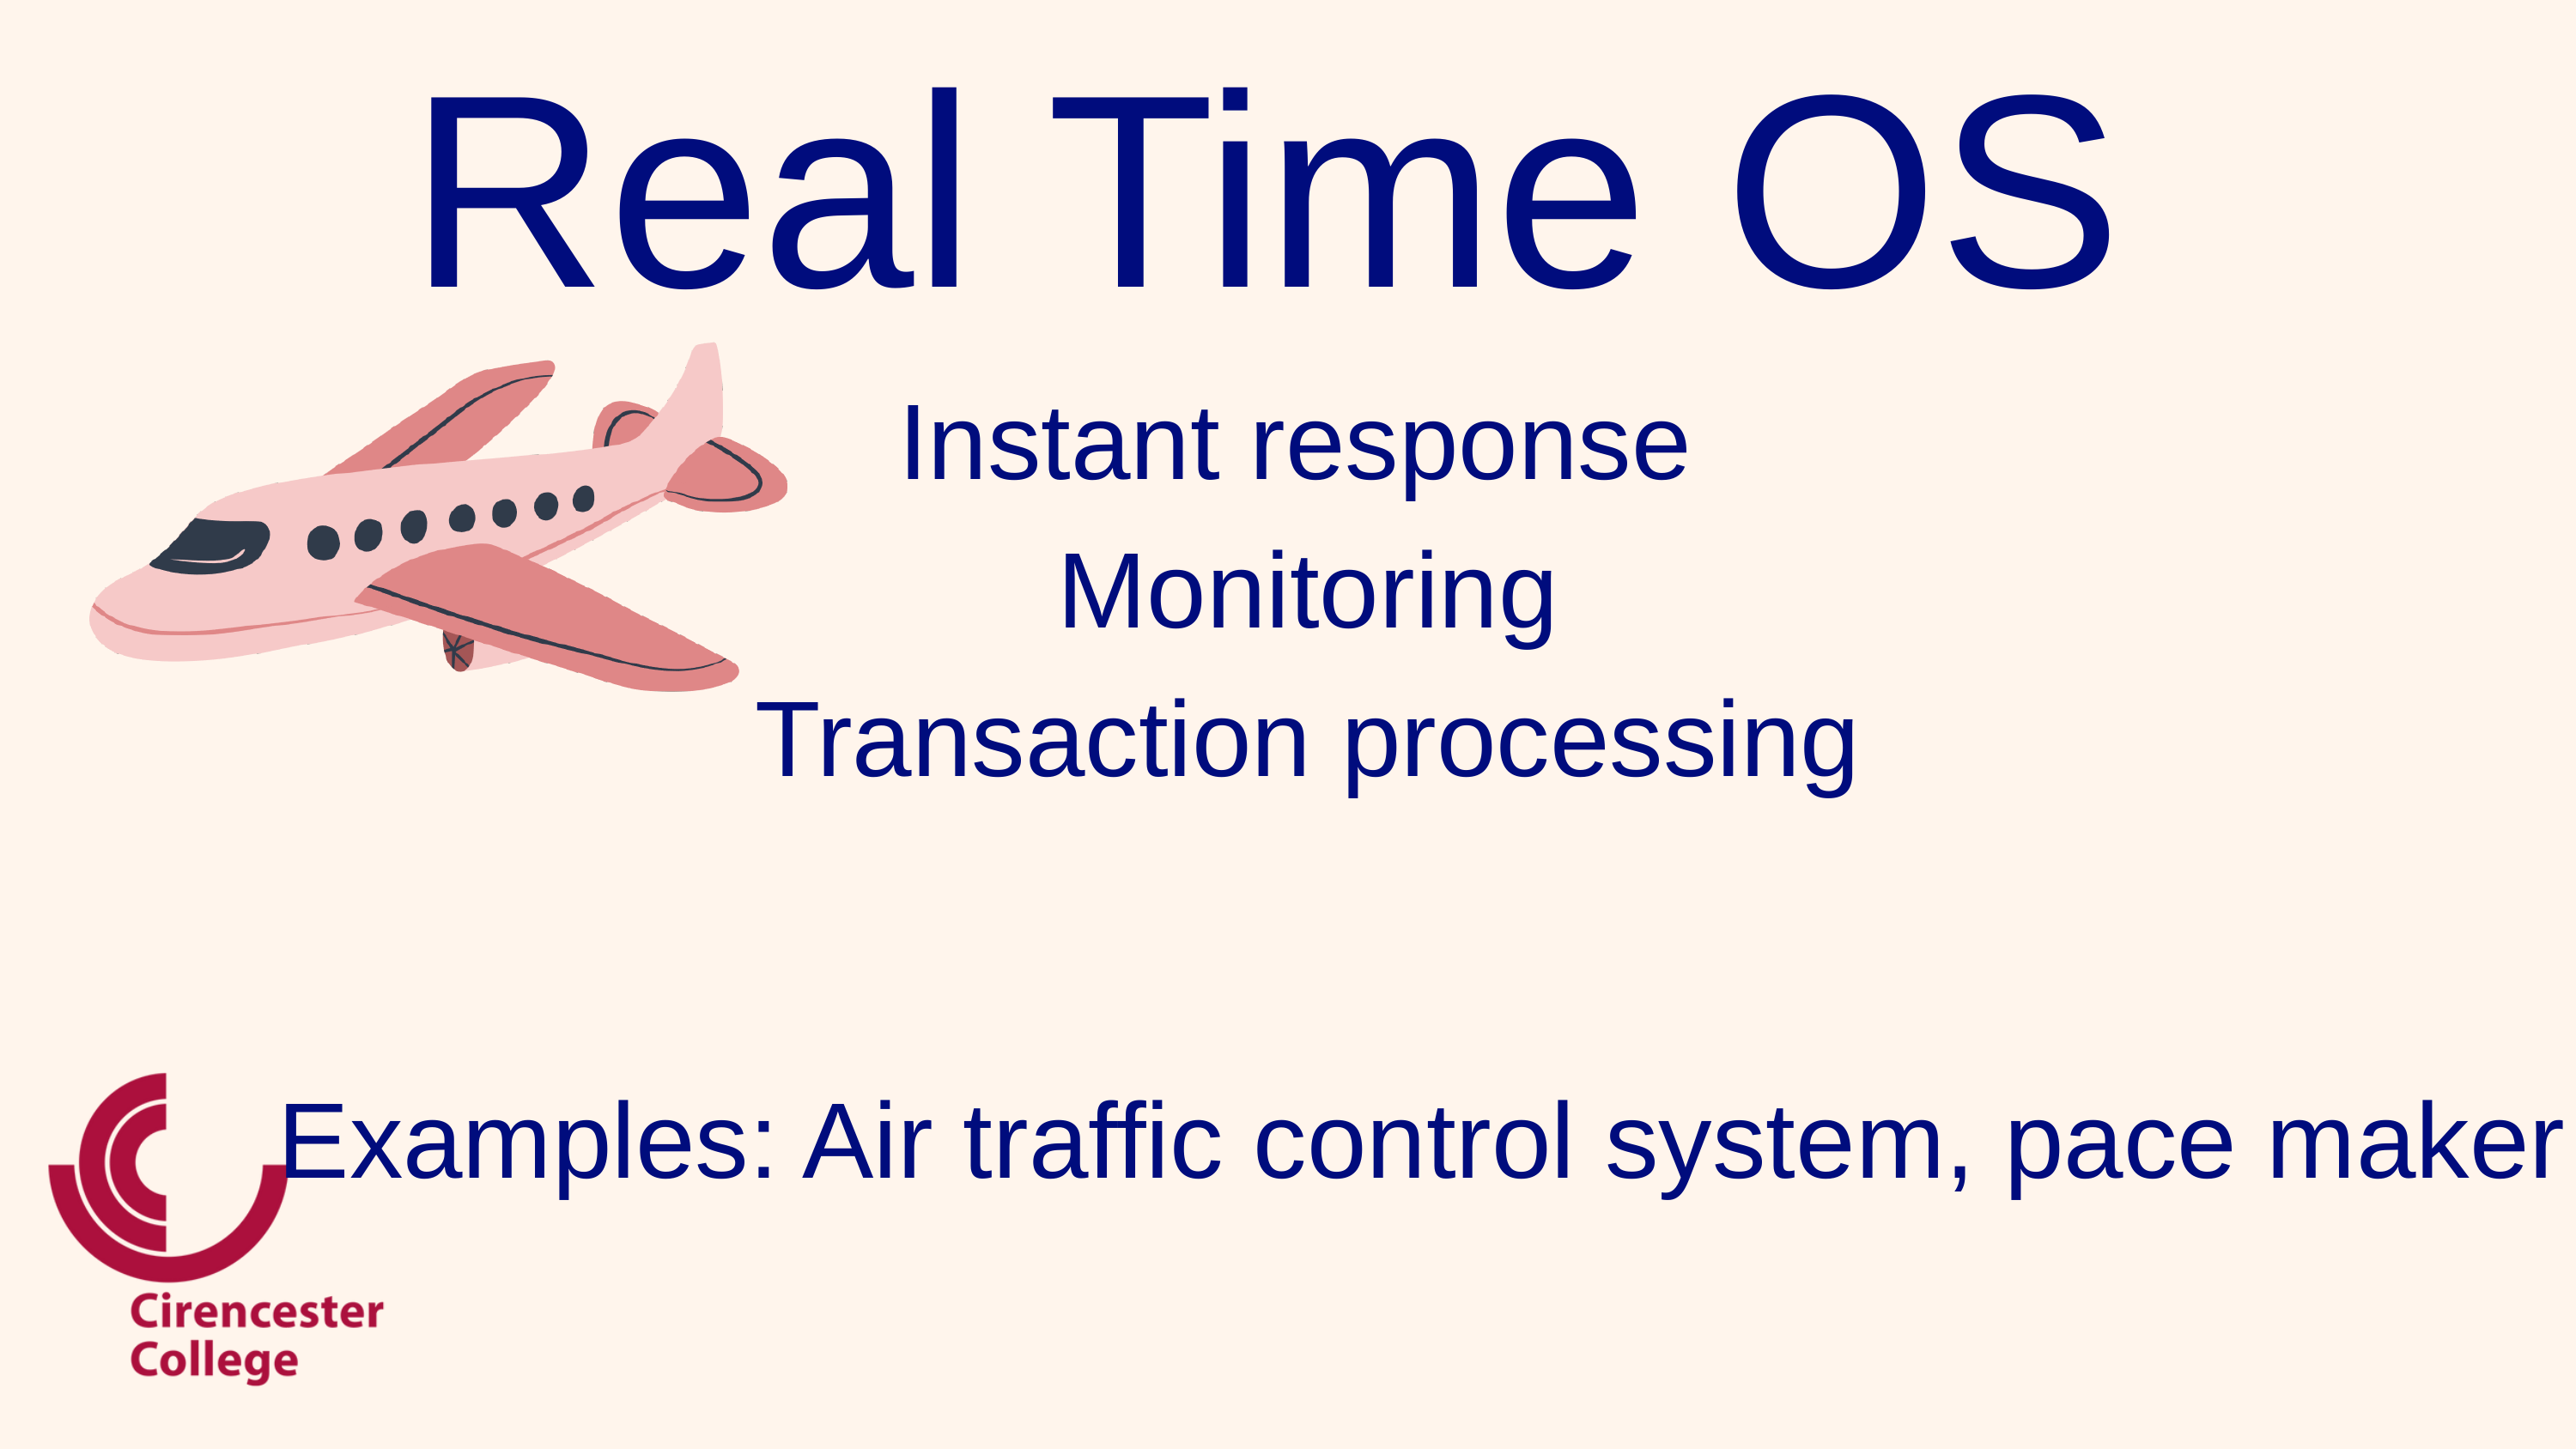

Real Time OS

Instant response

Monitoring
Transaction processing
Examples: Air traffic control system, pace maker